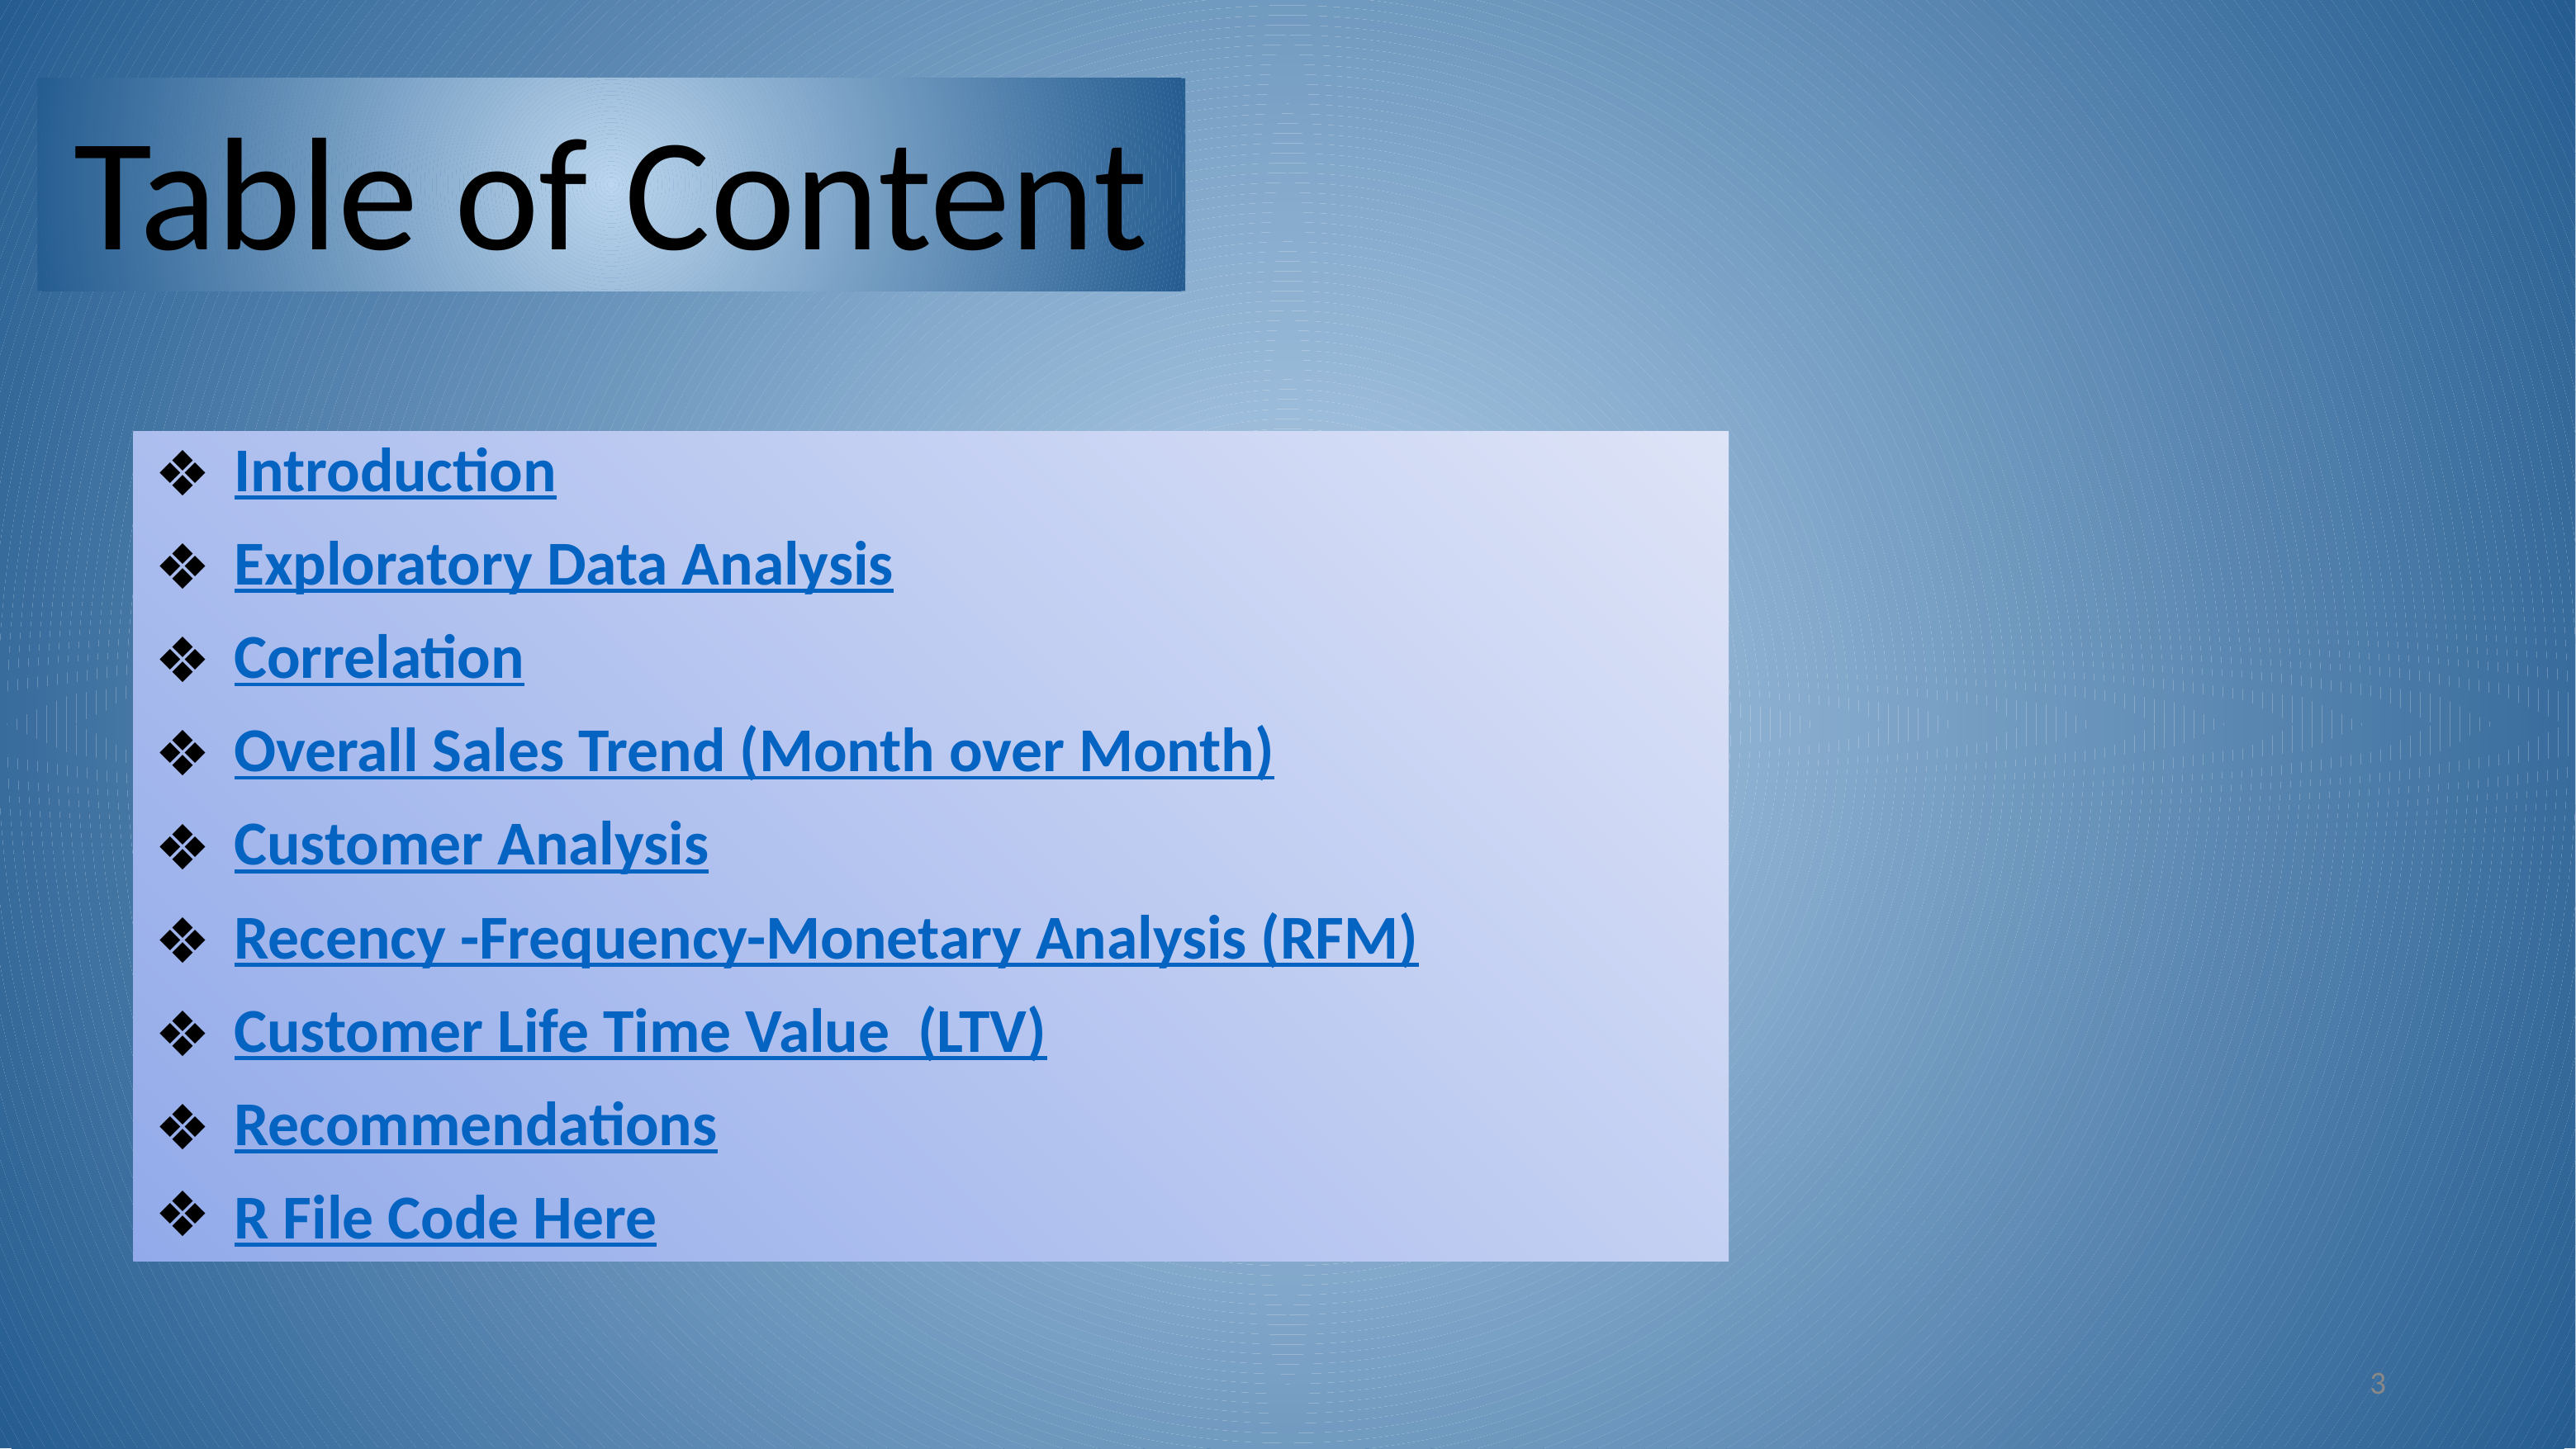

# Table of Content
Introduction
Exploratory Data Analysis
Correlation
Overall Sales Trend (Month over Month)
Customer Analysis
Recency -Frequency-Monetary Analysis (RFM)
Customer Life Time Value  (LTV)
Recommendations
R File Code Here

3